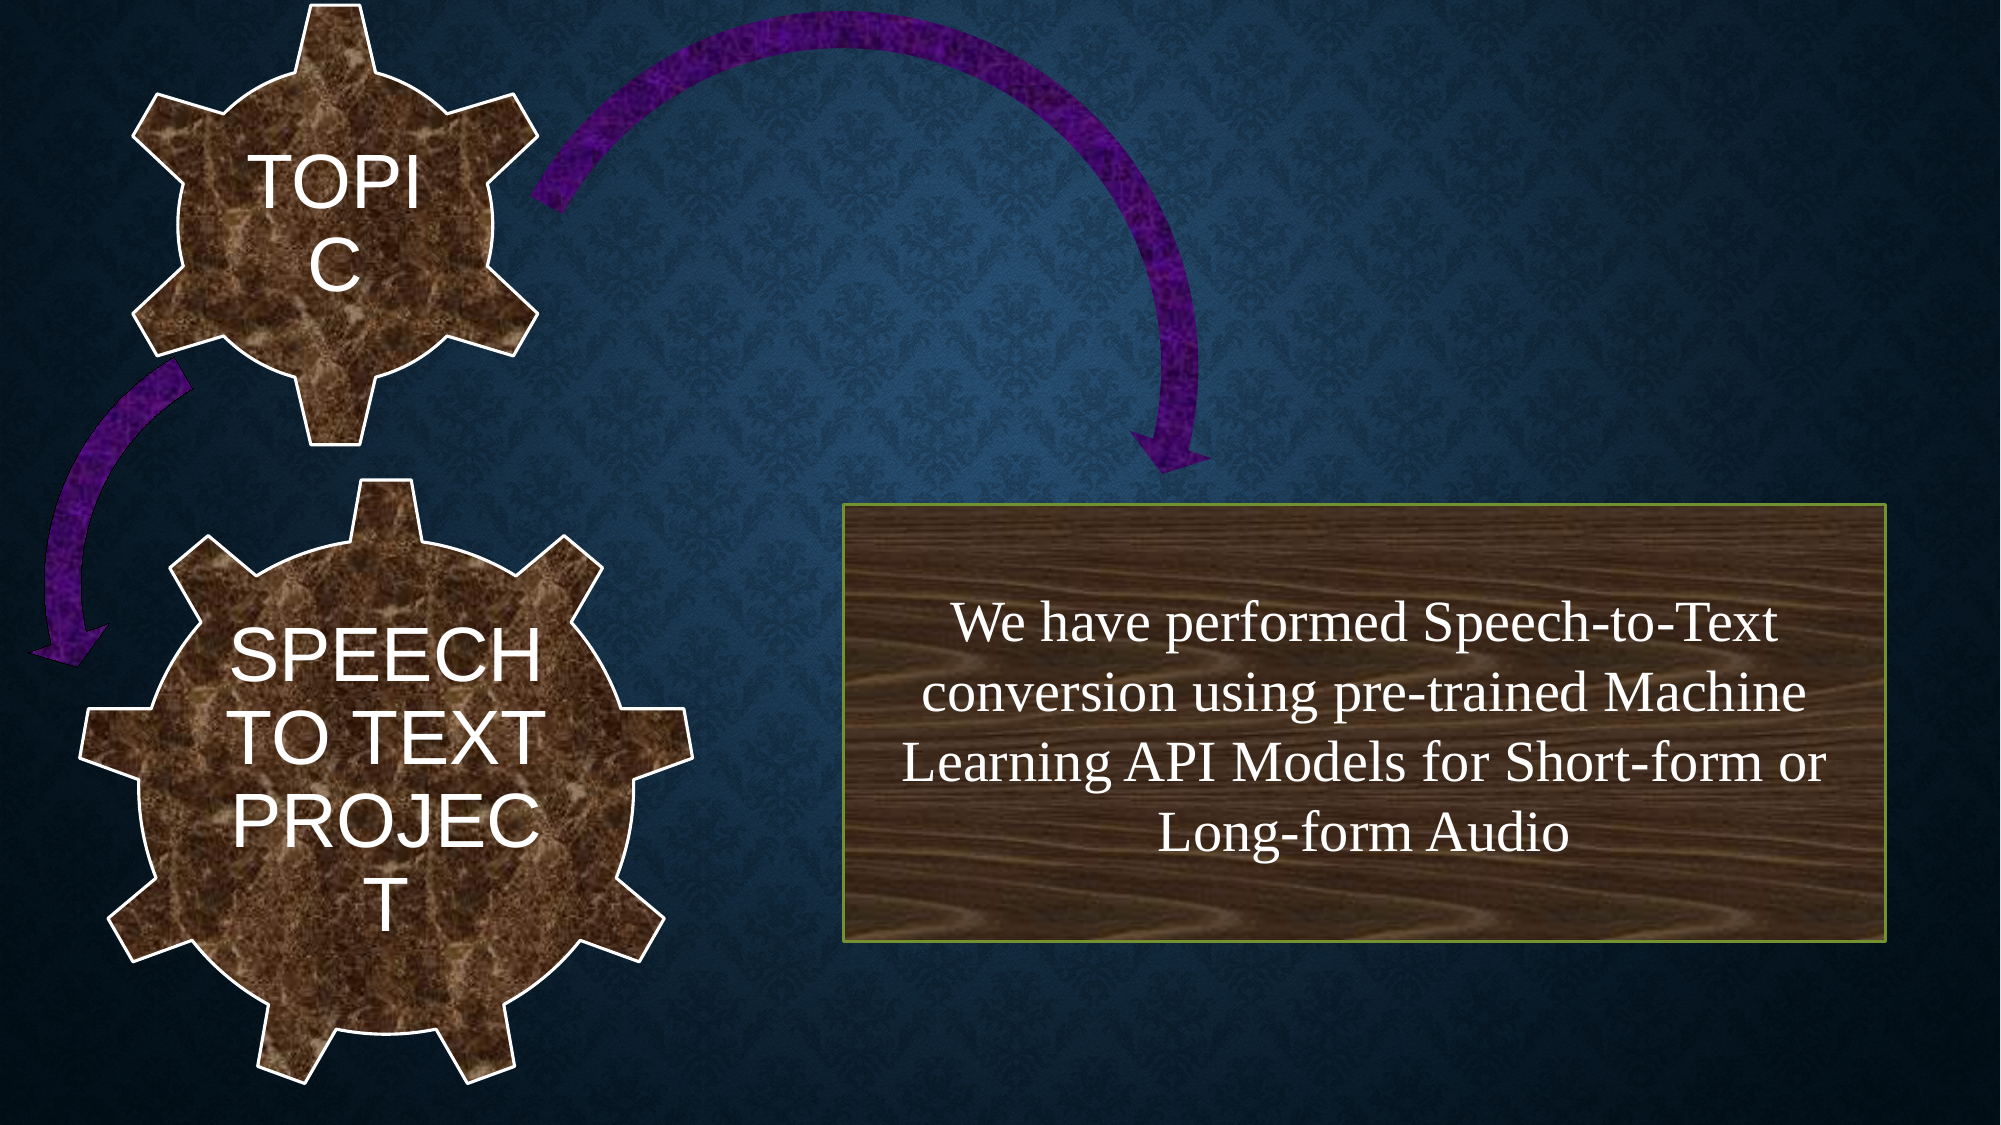

SPEECH TO TEXT PROJECT
TOPIC
We have performed Speech-to-Text conversion using pre-trained Machine Learning API Models for Short-form or Long-form Audio